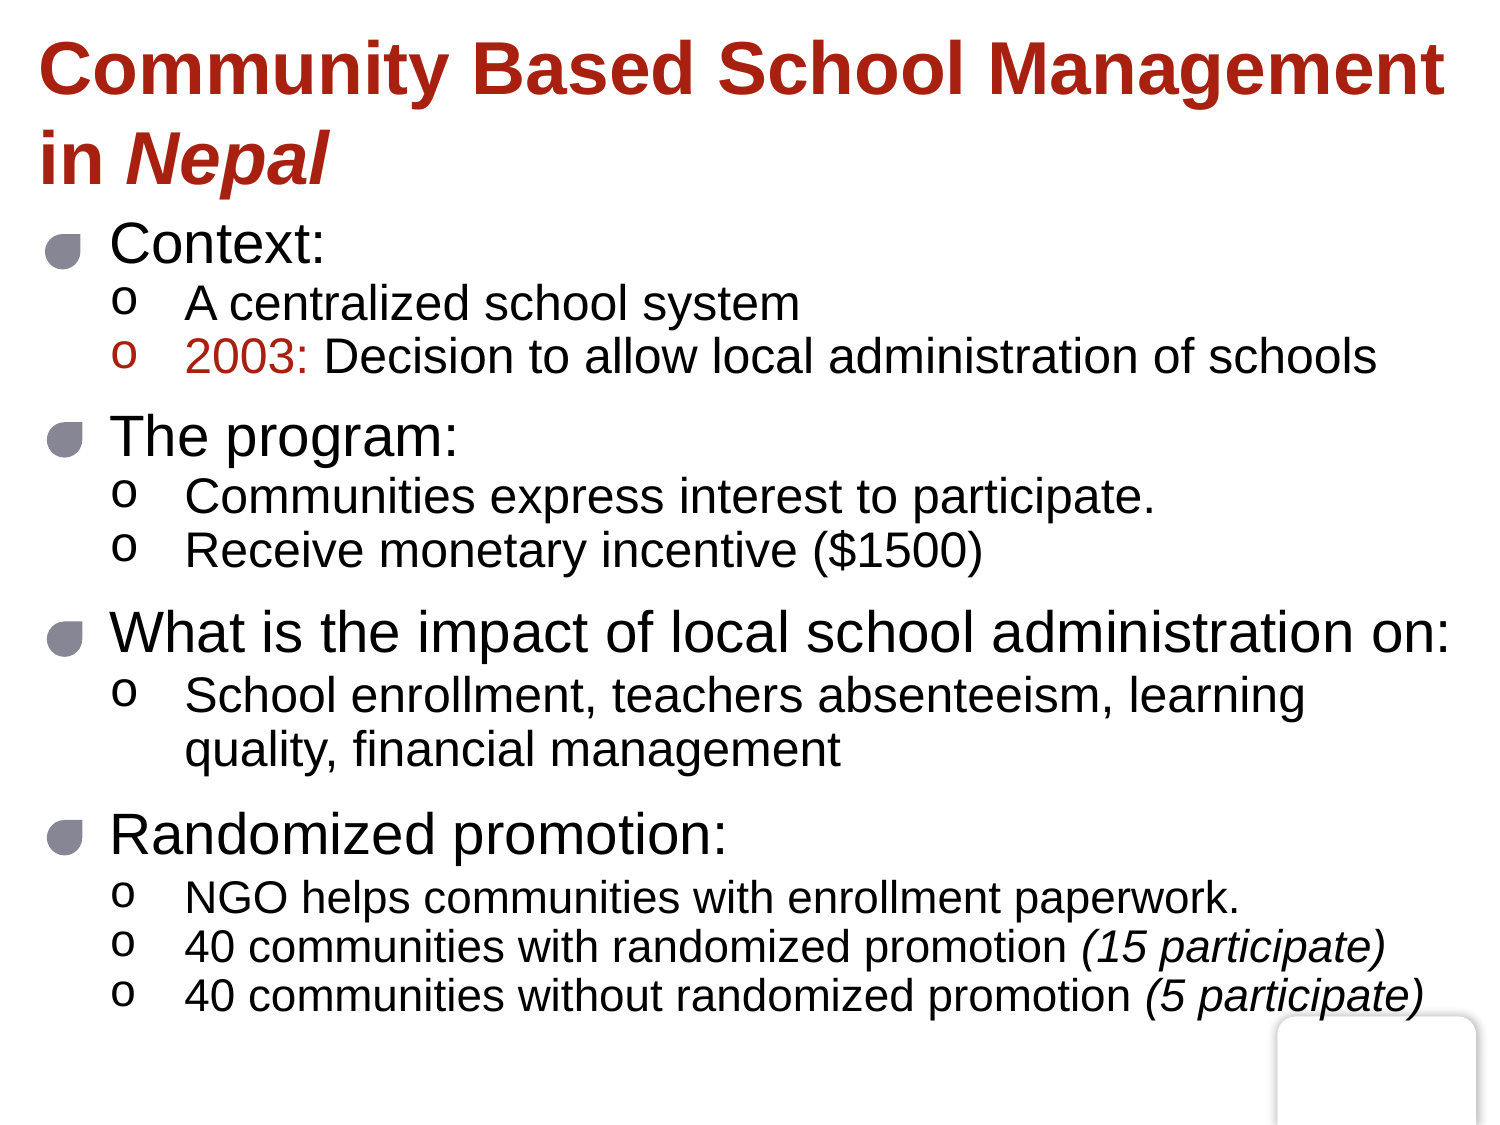

# Community Based School Management in Nepal
Context:

A centralized school system
2003: Decision to allow local administration of schools
The program:

Communities express interest to participate.
Receive monetary incentive ($1500)
What is the impact of local school administration on:

School enrollment, teachers absenteeism, learning quality, financial management
Randomized promotion:

NGO helps communities with enrollment paperwork.
40 communities with randomized promotion (15 participate)
40 communities without randomized promotion (5 participate)